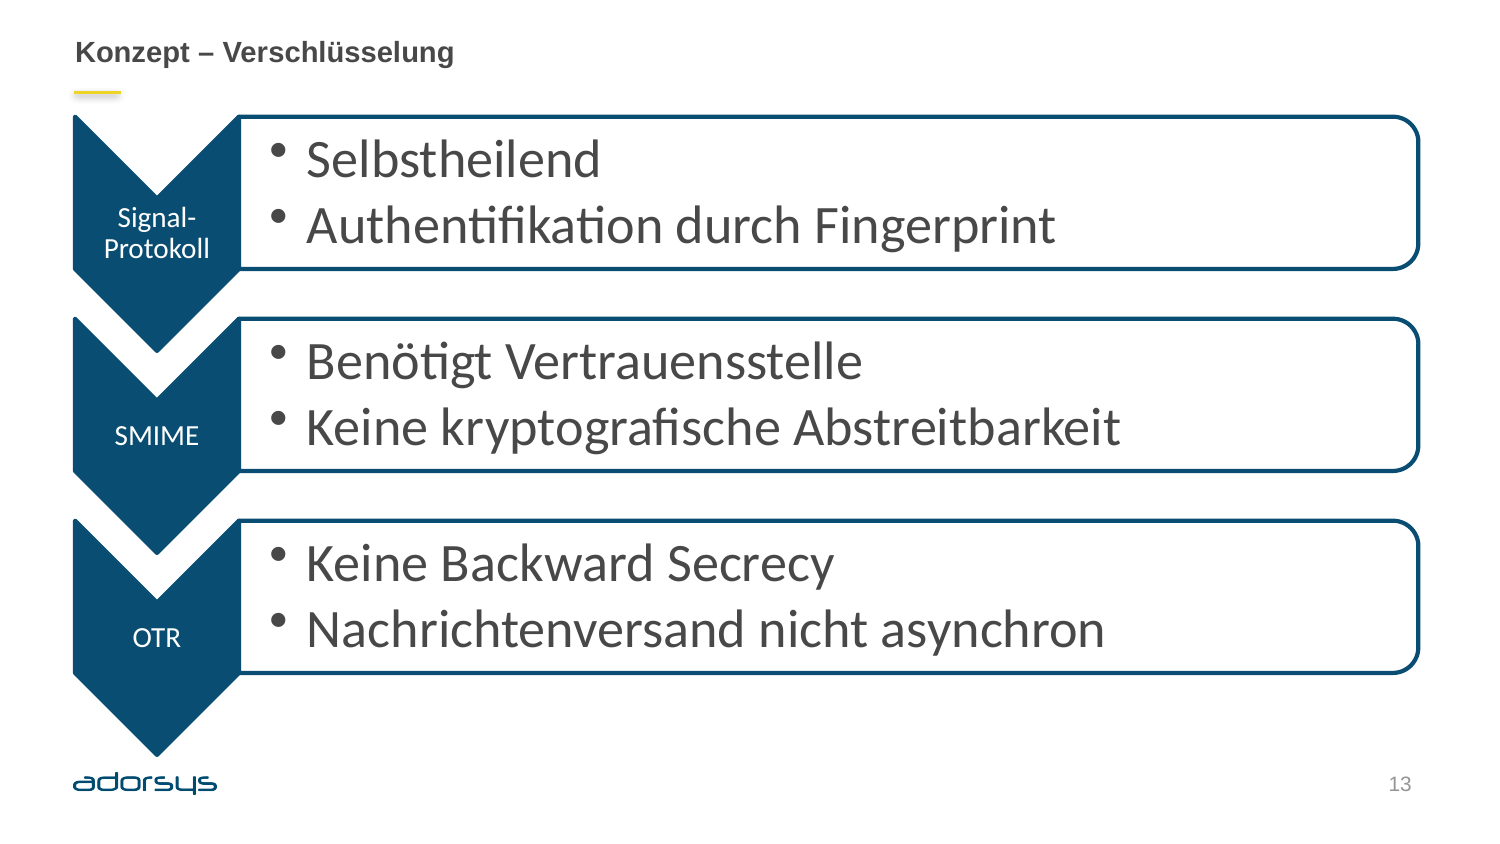

# Konzept – Verschlüsselung
Signal-Protokoll
Selbstheilend
Authentifikation durch Fingerprint
SMIME
Benötigt Vertrauensstelle
Keine kryptografische Abstreitbarkeit
OTR
Keine Backward Secrecy
Nachrichtenversand nicht asynchron